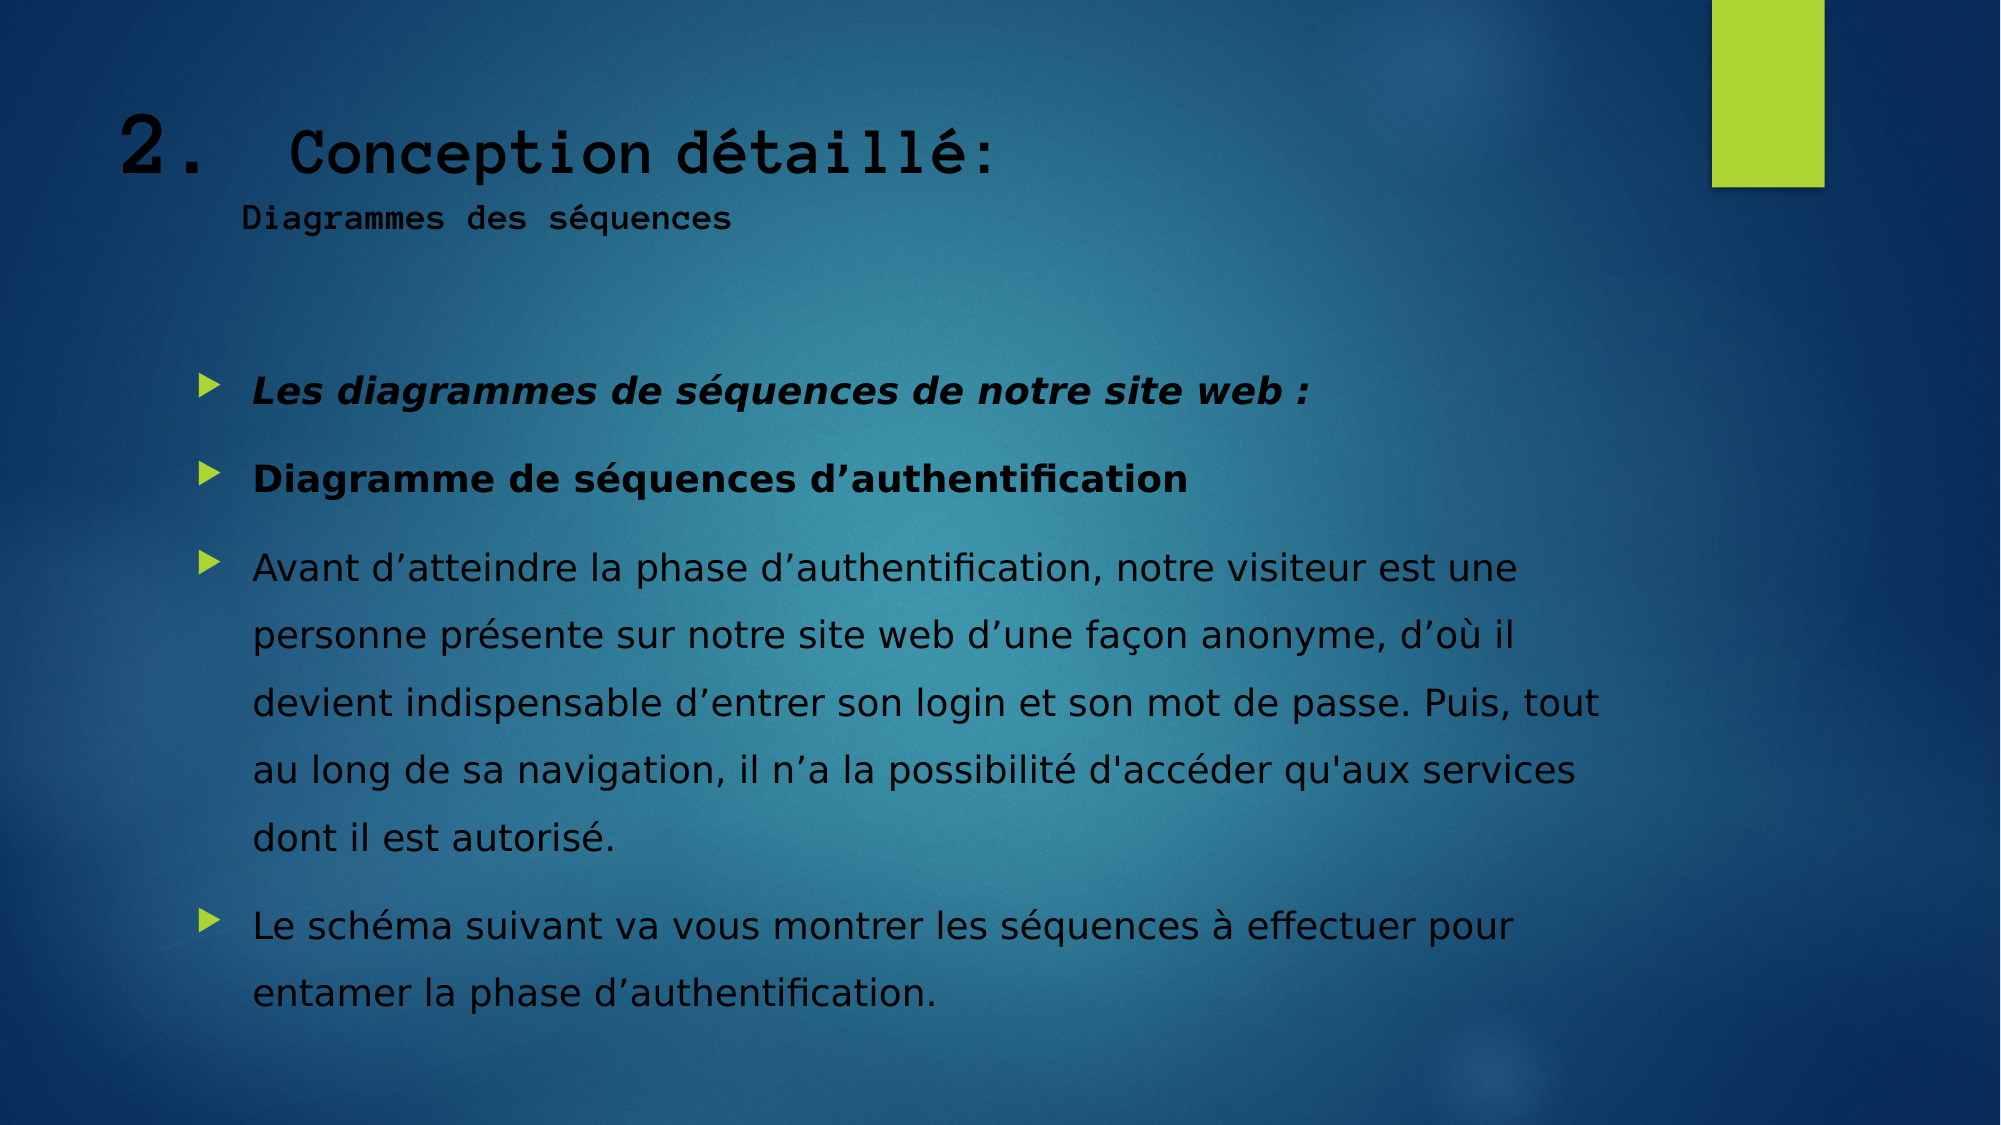

# Conception détaillé: Diagrammes des séquences
Les diagrammes de séquences de notre site web :
Diagramme de séquences d’authentification
Avant d’atteindre la phase d’authentification, notre visiteur est une personne présente sur notre site web d’une façon anonyme, d’où il devient indispensable d’entrer son login et son mot de passe. Puis, tout au long de sa navigation, il n’a la possibilité d'accéder qu'aux services dont il est autorisé.
Le schéma suivant va vous montrer les séquences à effectuer pour entamer la phase d’authentification.